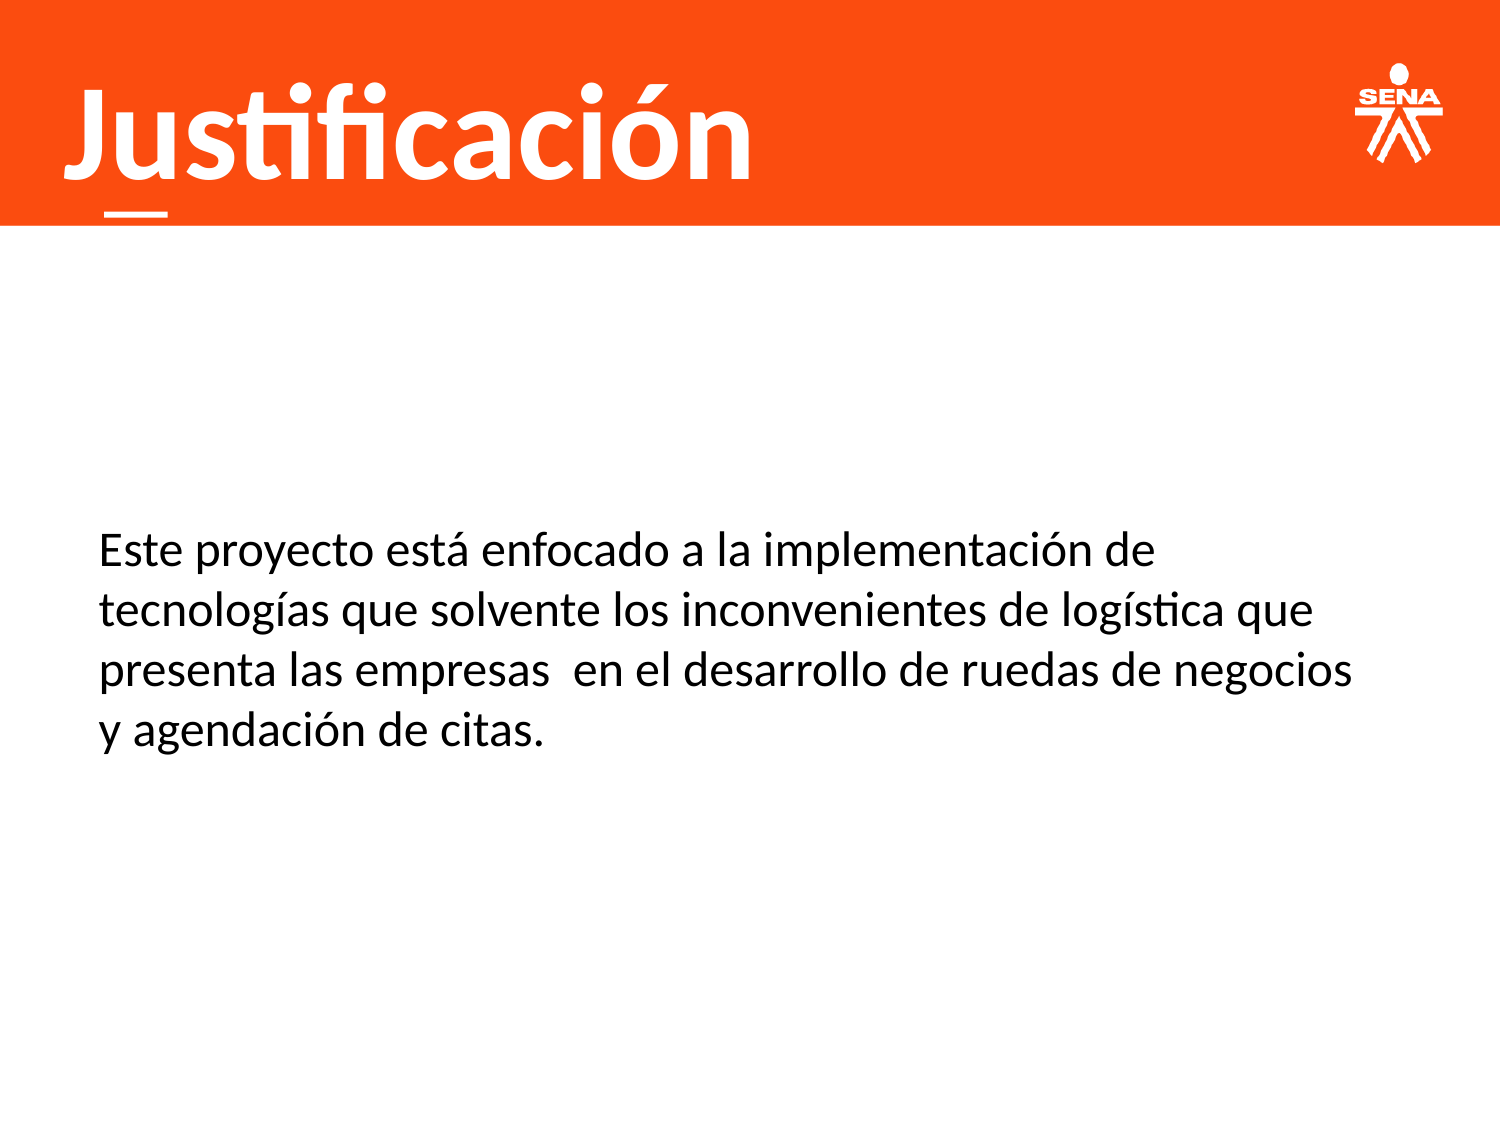

Justificación

Este proyecto está enfocado a la implementación de tecnologías que solvente los inconvenientes de logística que presenta las empresas  en el desarrollo de ruedas de negocios y agendación de citas.